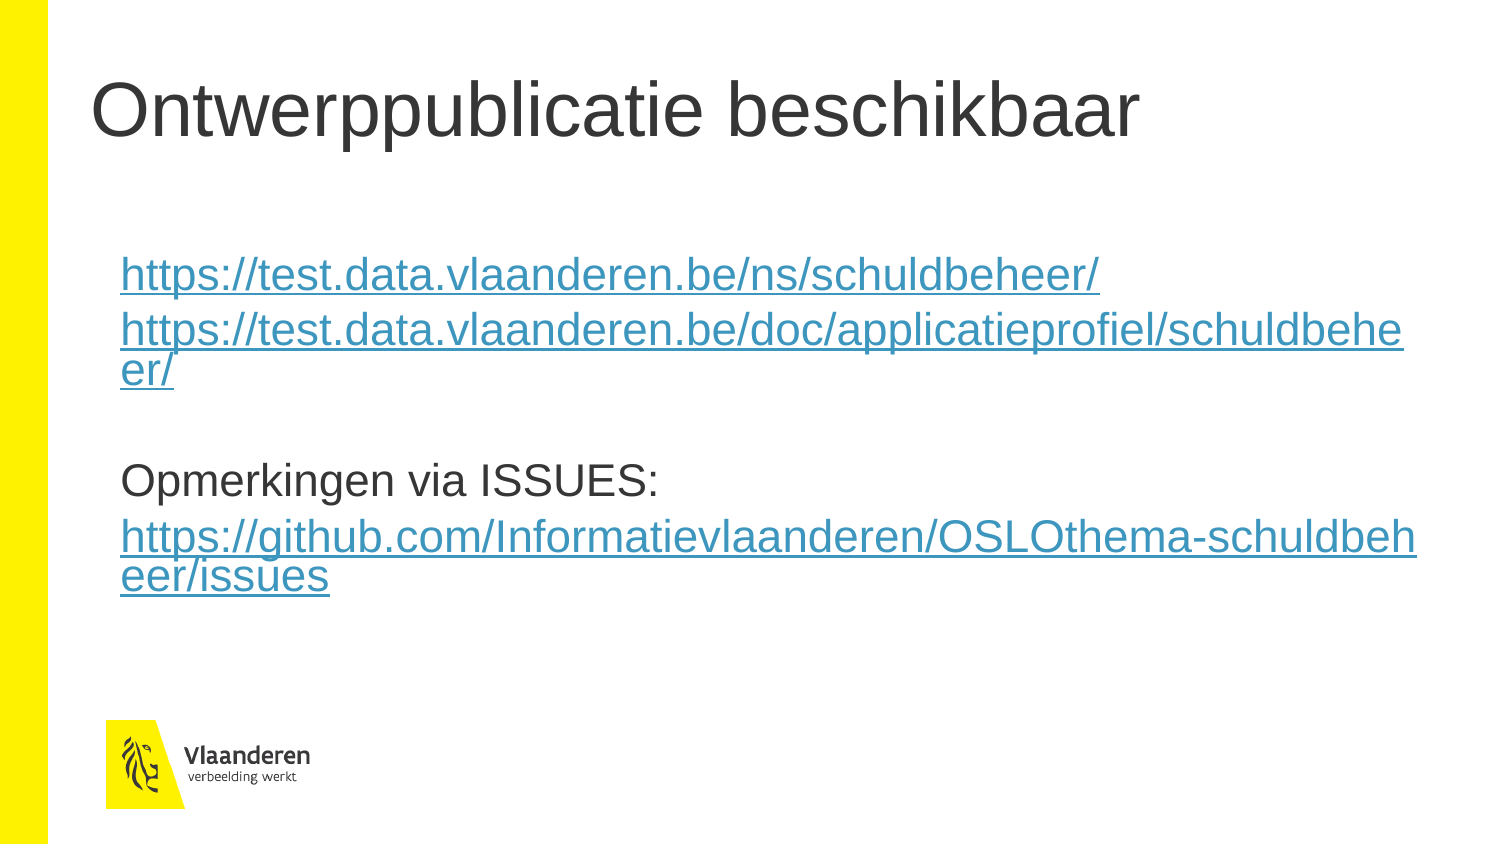

# Ontwerppublicatie beschikbaar
https://test.data.vlaanderen.be/ns/schuldbeheer/
https://test.data.vlaanderen.be/doc/applicatieprofiel/schuldbeheer/

Opmerkingen via ISSUES:
https://github.com/Informatievlaanderen/OSLOthema-schuldbeheer/issues